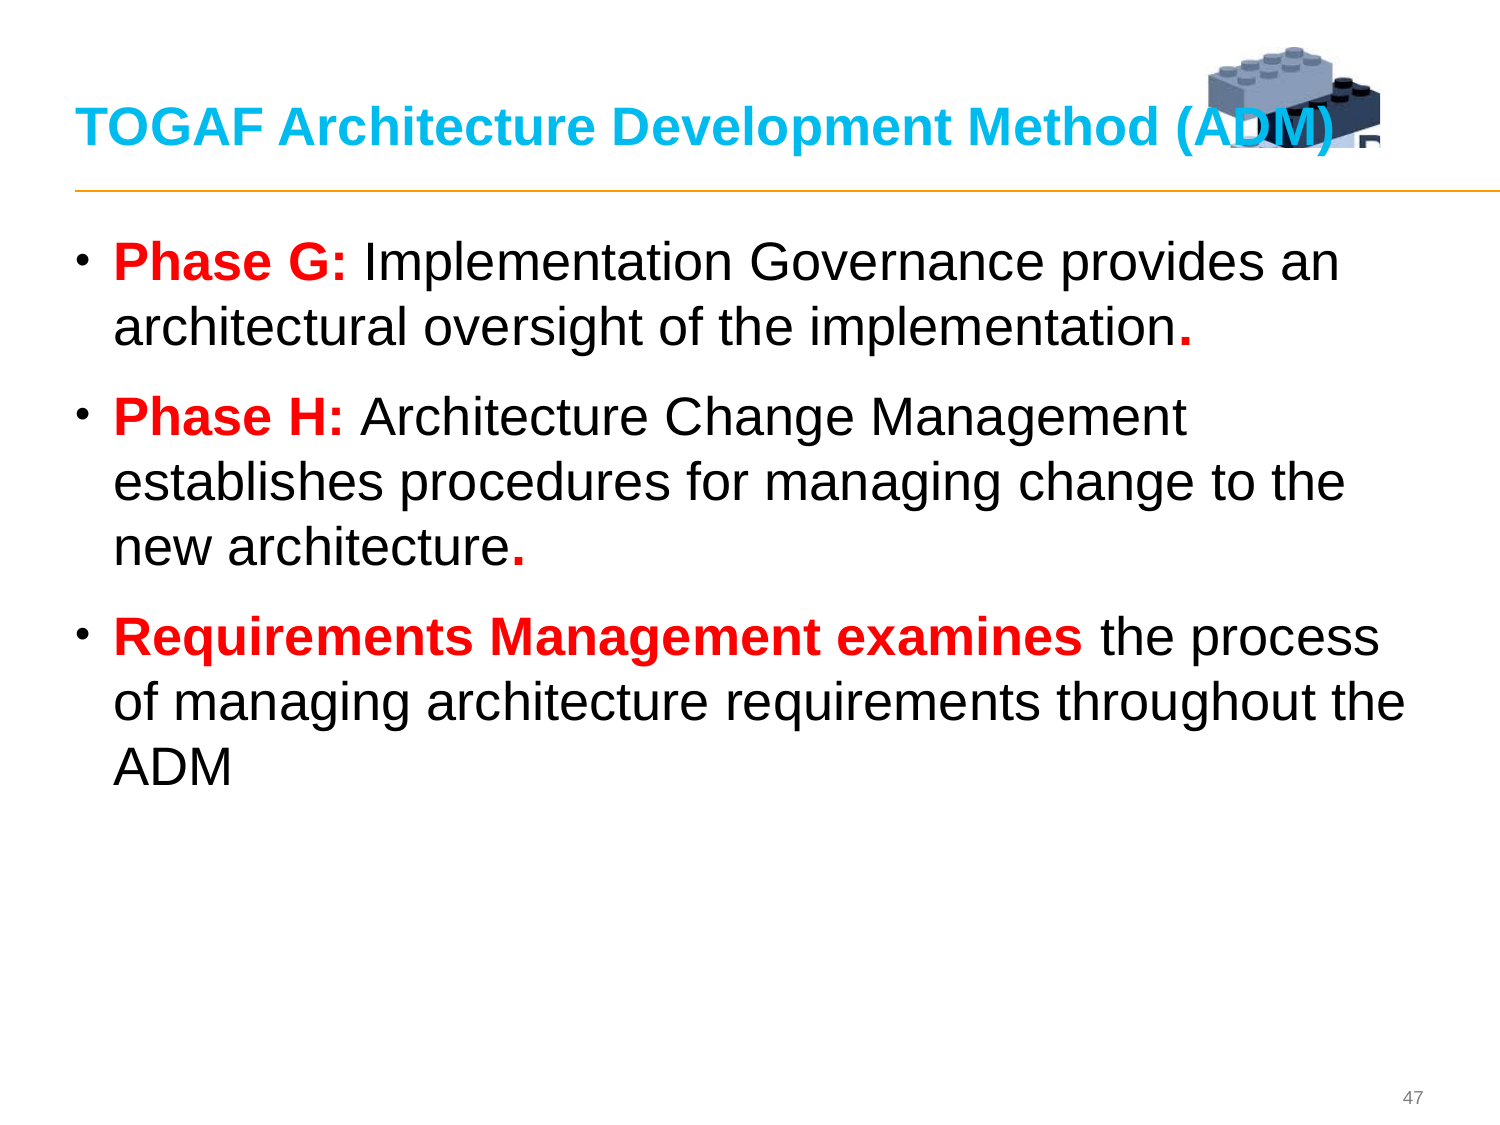

# TOGAF Architecture Development Method (ADM)
Phase G: Implementation Governance provides an architectural oversight of the implementation.
Phase H: Architecture Change Management establishes procedures for managing change to the new architecture.
Requirements Management examines the process of managing architecture requirements throughout the ADM